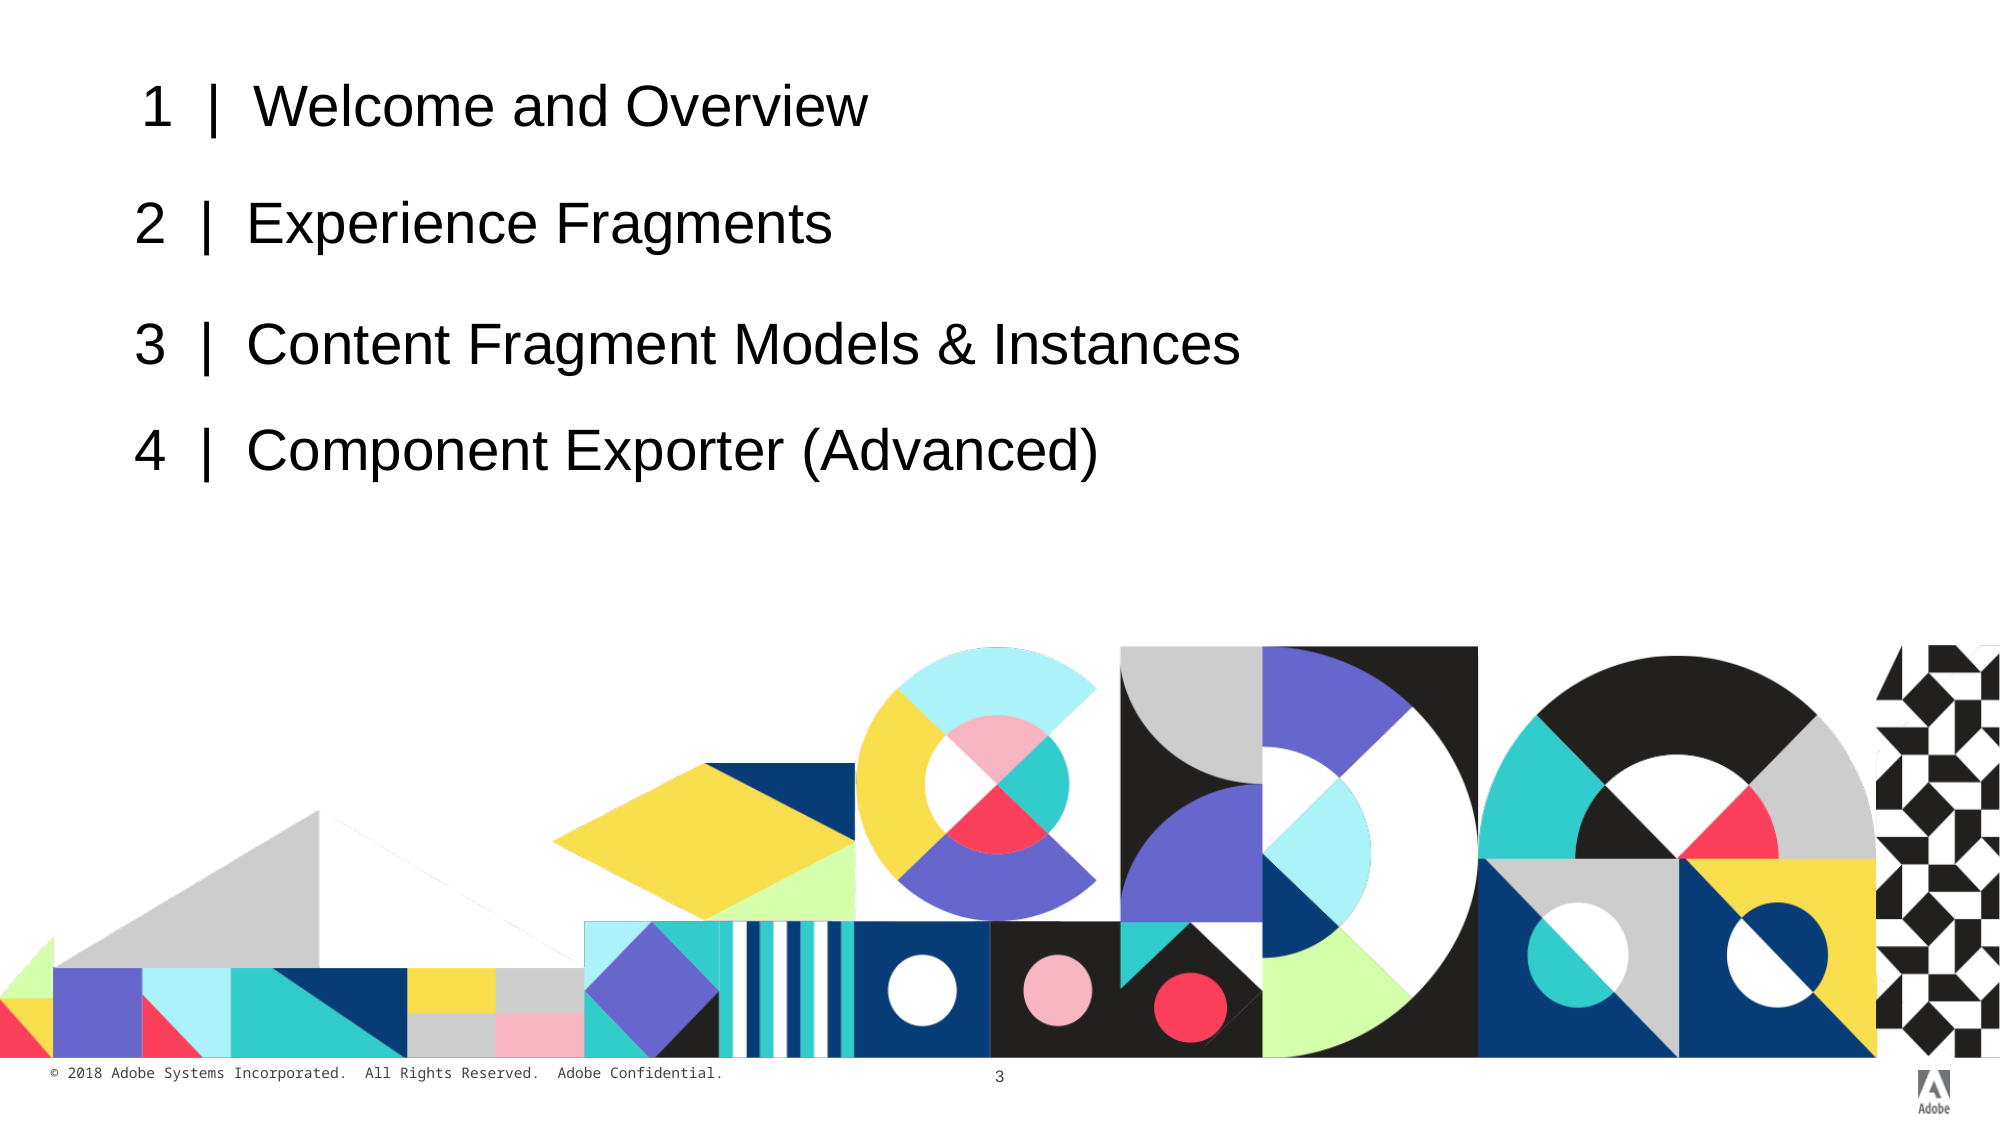

1  |  Welcome and Overview
2  |  Experience Fragments
3  |  Content Fragment Models & Instances
4  |  Component Exporter (Advanced)
3